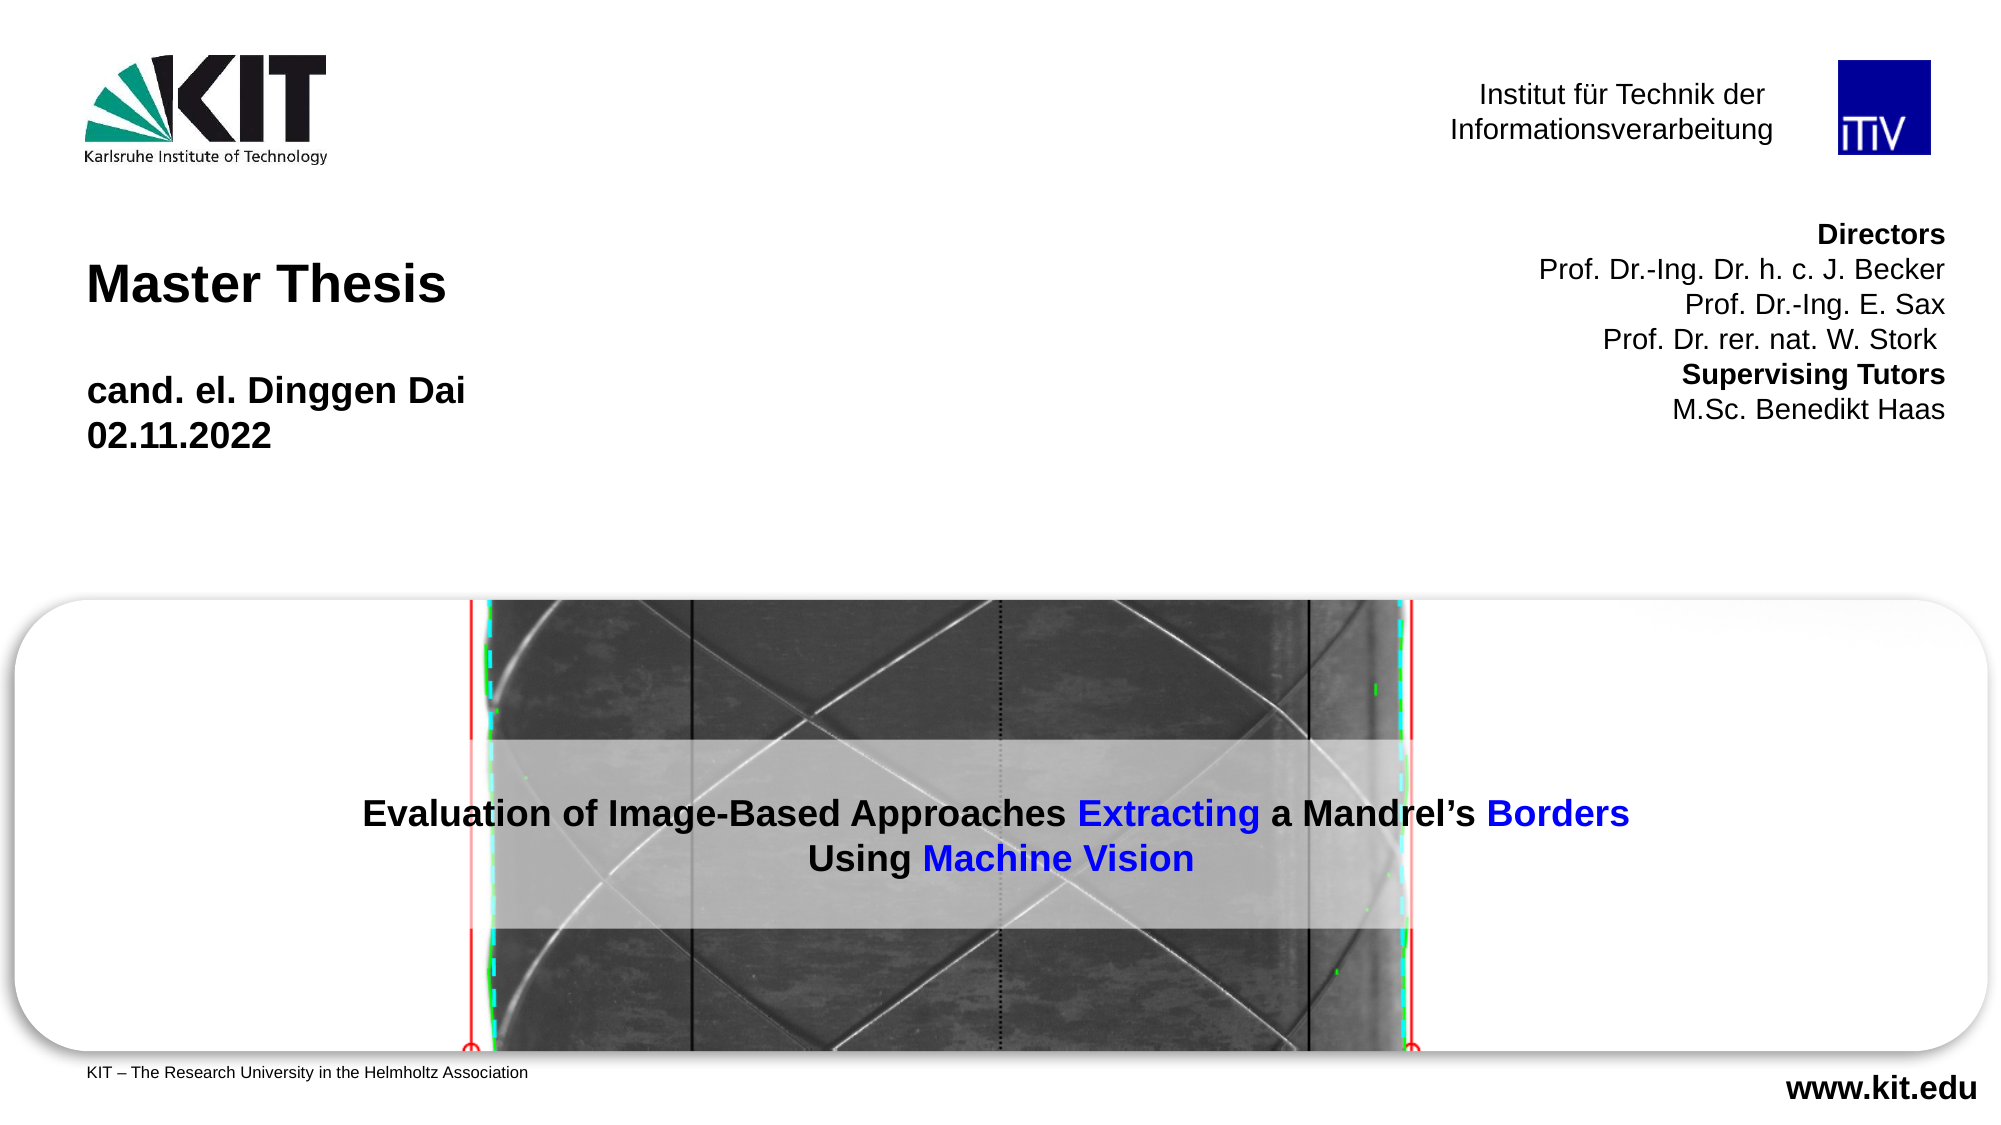

# Master Thesis
cand. el. Dinggen Dai
02.11.2022